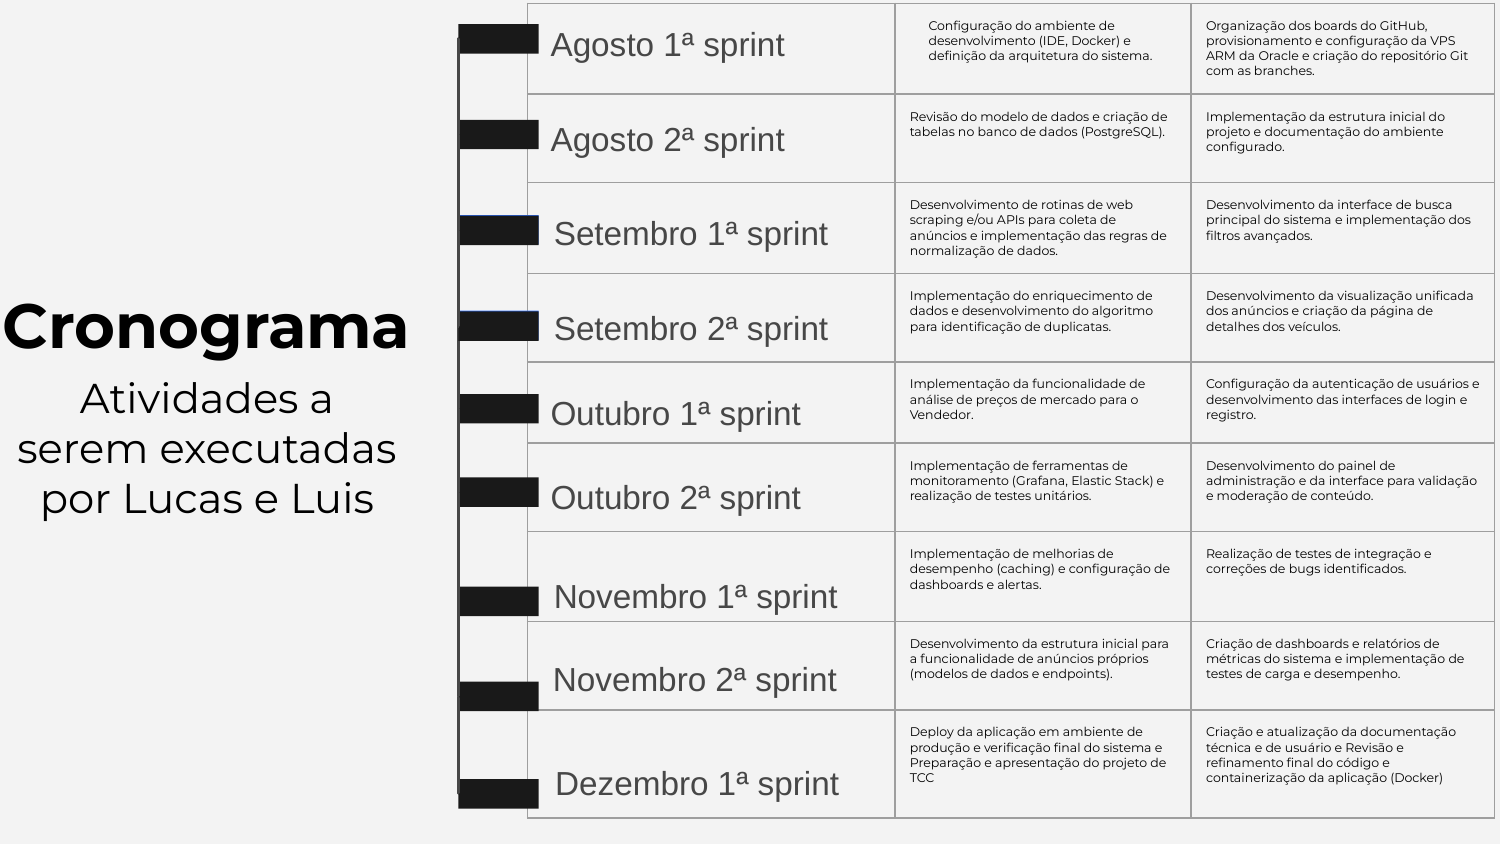

|  | Configuração do ambiente de desenvolvimento (IDE, Docker) e definição da arquitetura do sistema. | Organização dos boards do GitHub, provisionamento e configuração da VPS ARM da Oracle e criação do repositório Git com as branches. |
| --- | --- | --- |
|  | Revisão do modelo de dados e criação de tabelas no banco de dados (PostgreSQL). | Implementação da estrutura inicial do projeto e documentação do ambiente configurado. |
|  | Desenvolvimento de rotinas de web scraping e/ou APIs para coleta de anúncios e implementação das regras de normalização de dados. | Desenvolvimento da interface de busca principal do sistema e implementação dos filtros avançados. |
|  | Implementação do enriquecimento de dados e desenvolvimento do algoritmo para identificação de duplicatas. | Desenvolvimento da visualização unificada dos anúncios e criação da página de detalhes dos veículos. |
|  | Implementação da funcionalidade de análise de preços de mercado para o Vendedor. | Configuração da autenticação de usuários e desenvolvimento das interfaces de login e registro. |
|  | Implementação de ferramentas de monitoramento (Grafana, Elastic Stack) e realização de testes unitários. | Desenvolvimento do painel de administração e da interface para validação e moderação de conteúdo. |
|  | Implementação de melhorias de desempenho (caching) e configuração de dashboards e alertas. | Realização de testes de integração e correções de bugs identificados. |
|  | Desenvolvimento da estrutura inicial para a funcionalidade de anúncios próprios (modelos de dados e endpoints). | Criação de dashboards e relatórios de métricas do sistema e implementação de testes de carga e desempenho. |
|  | Deploy da aplicação em ambiente de produção e verificação final do sistema e Preparação e apresentação do projeto de TCC | Criação e atualização da documentação técnica e de usuário e Revisão e refinamento final do código e containerização da aplicação (Docker) |
Agosto 1ª sprint

Agosto 2ª sprint

Setembro 1ª sprint

Cronograma
Setembro 2ª sprint

Outubro 1ª sprint
Atividades a serem executadas por Lucas e Luis

Outubro 2ª sprint
Novembro 1ª sprint

Novembro 2ª sprint

Dezembro 1ª sprint